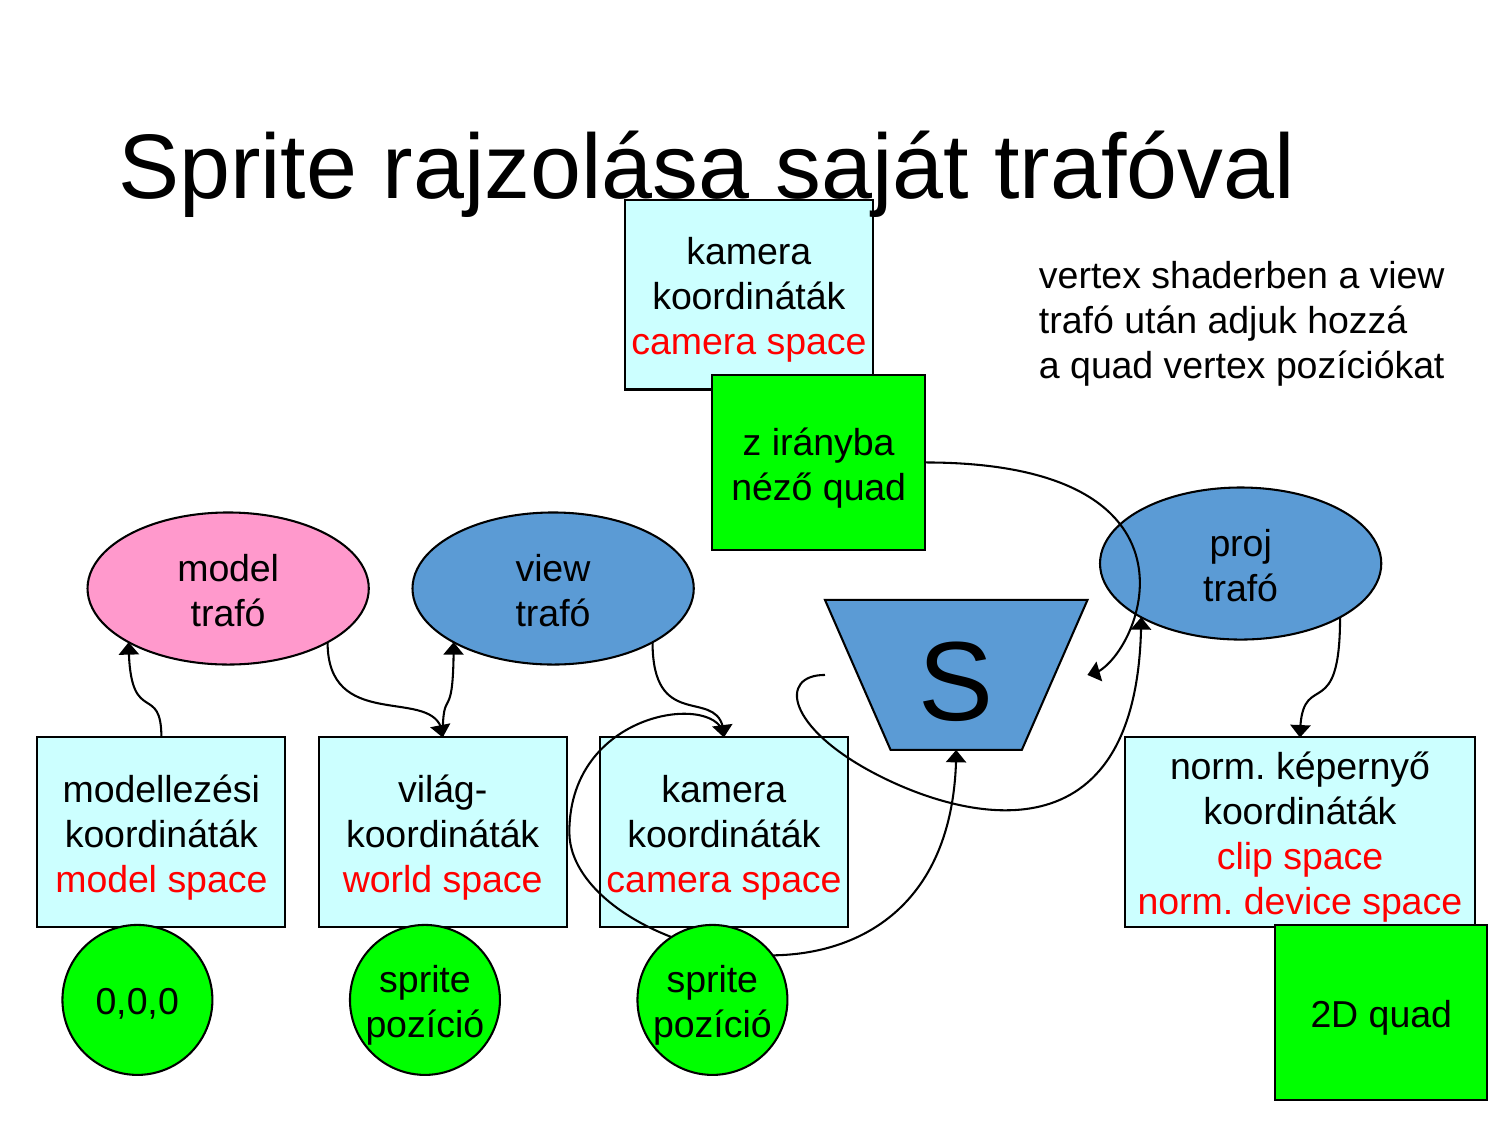

# Sprite rajzolása saját trafóval
kamera
koordináták
camera space
vertex shaderben a view
trafó után adjuk hozzá
a quad vertex pozíciókat
z irányba
néző quad
proj
trafó
model
trafó
view
trafó
S
modellezési
koordináták
model space
világ-
koordináták
world space
kamera
koordináták
camera space
norm. képernyő
koordináták
clip space
norm. device space
0,0,0
sprite
pozíció
sprite
pozíció
2D quad